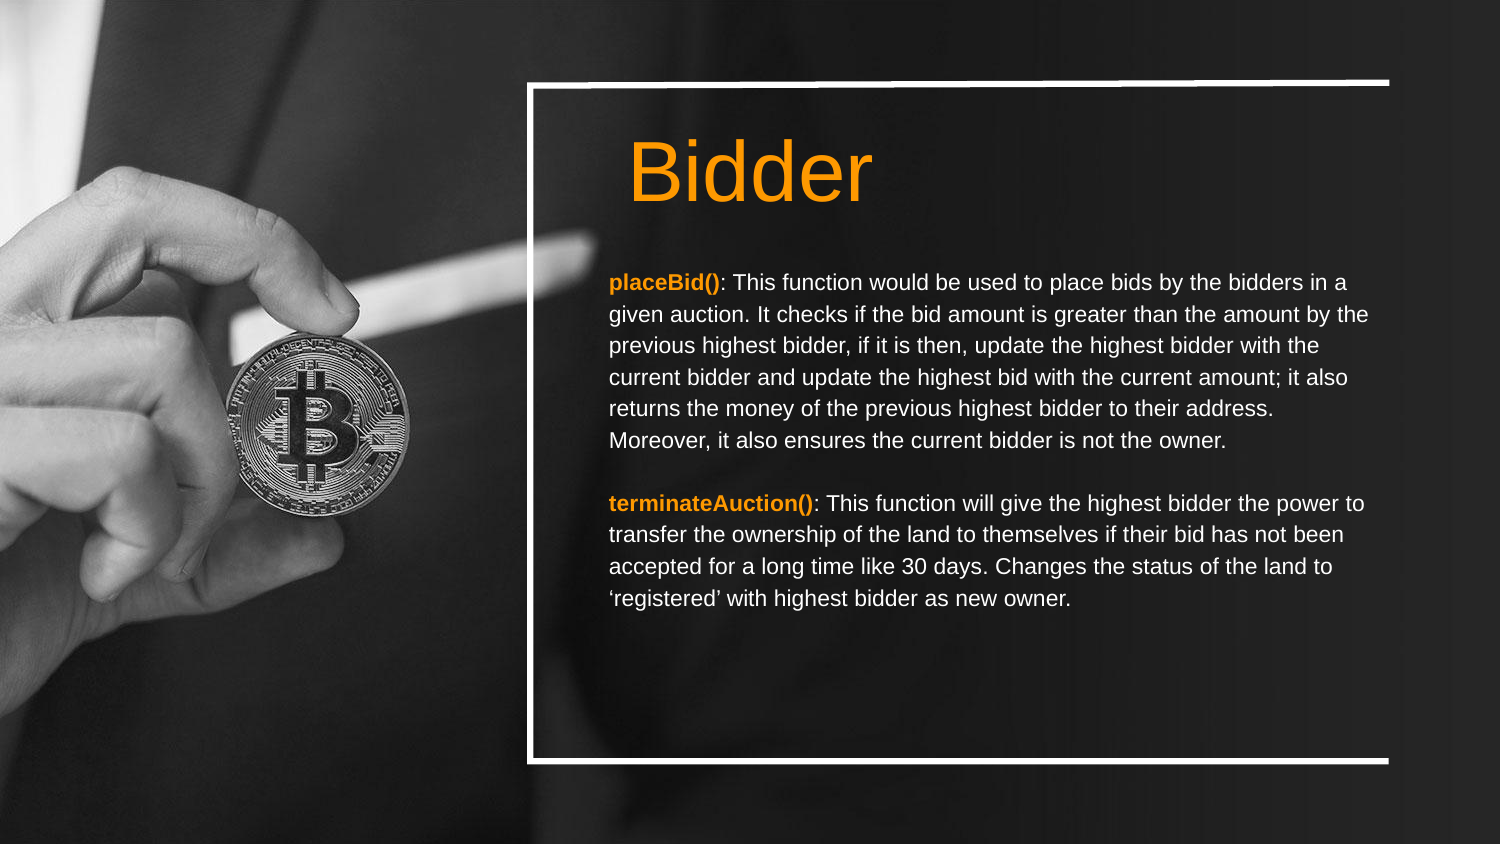

Bidder
placeBid(): This function would be used to place bids by the bidders in a given auction. It checks if the bid amount is greater than the amount by the previous highest bidder, if it is then, update the highest bidder with the current bidder and update the highest bid with the current amount; it also returns the money of the previous highest bidder to their address. Moreover, it also ensures the current bidder is not the owner.

terminateAuction(): This function will give the highest bidder the power to transfer the ownership of the land to themselves if their bid has not been accepted for a long time like 30 days. Changes the status of the land to ‘registered’ with highest bidder as new owner.